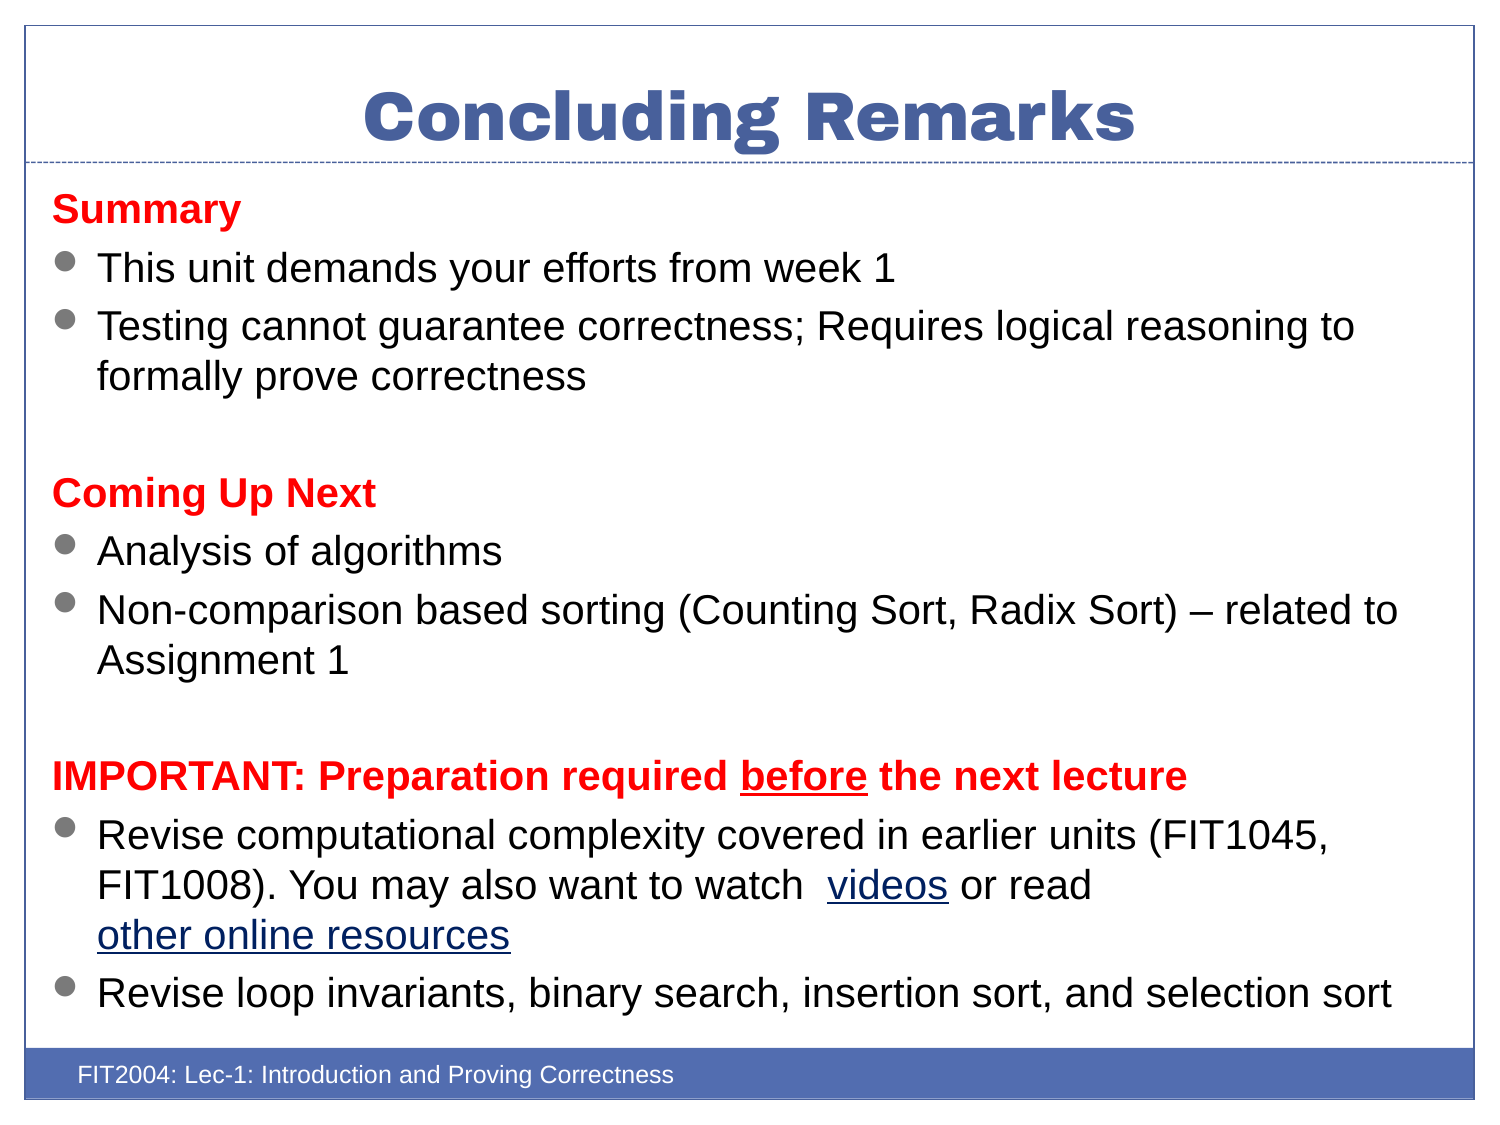

# Concluding Remarks
Summary
This unit demands your efforts from week 1
Testing cannot guarantee correctness; Requires logical reasoning to formally prove correctness

Coming Up Next
Analysis of algorithms
Non-comparison based sorting (Counting Sort, Radix Sort) – related to Assignment 1

IMPORTANT: Preparation required before the next lecture
Revise computational complexity covered in earlier units (FIT1045, FIT1008). You may also want to watch  videos or read other online resources
Revise loop invariants, binary search, insertion sort, and selection sort

FIT2004: Lec-1: Introduction and Proving Correctness